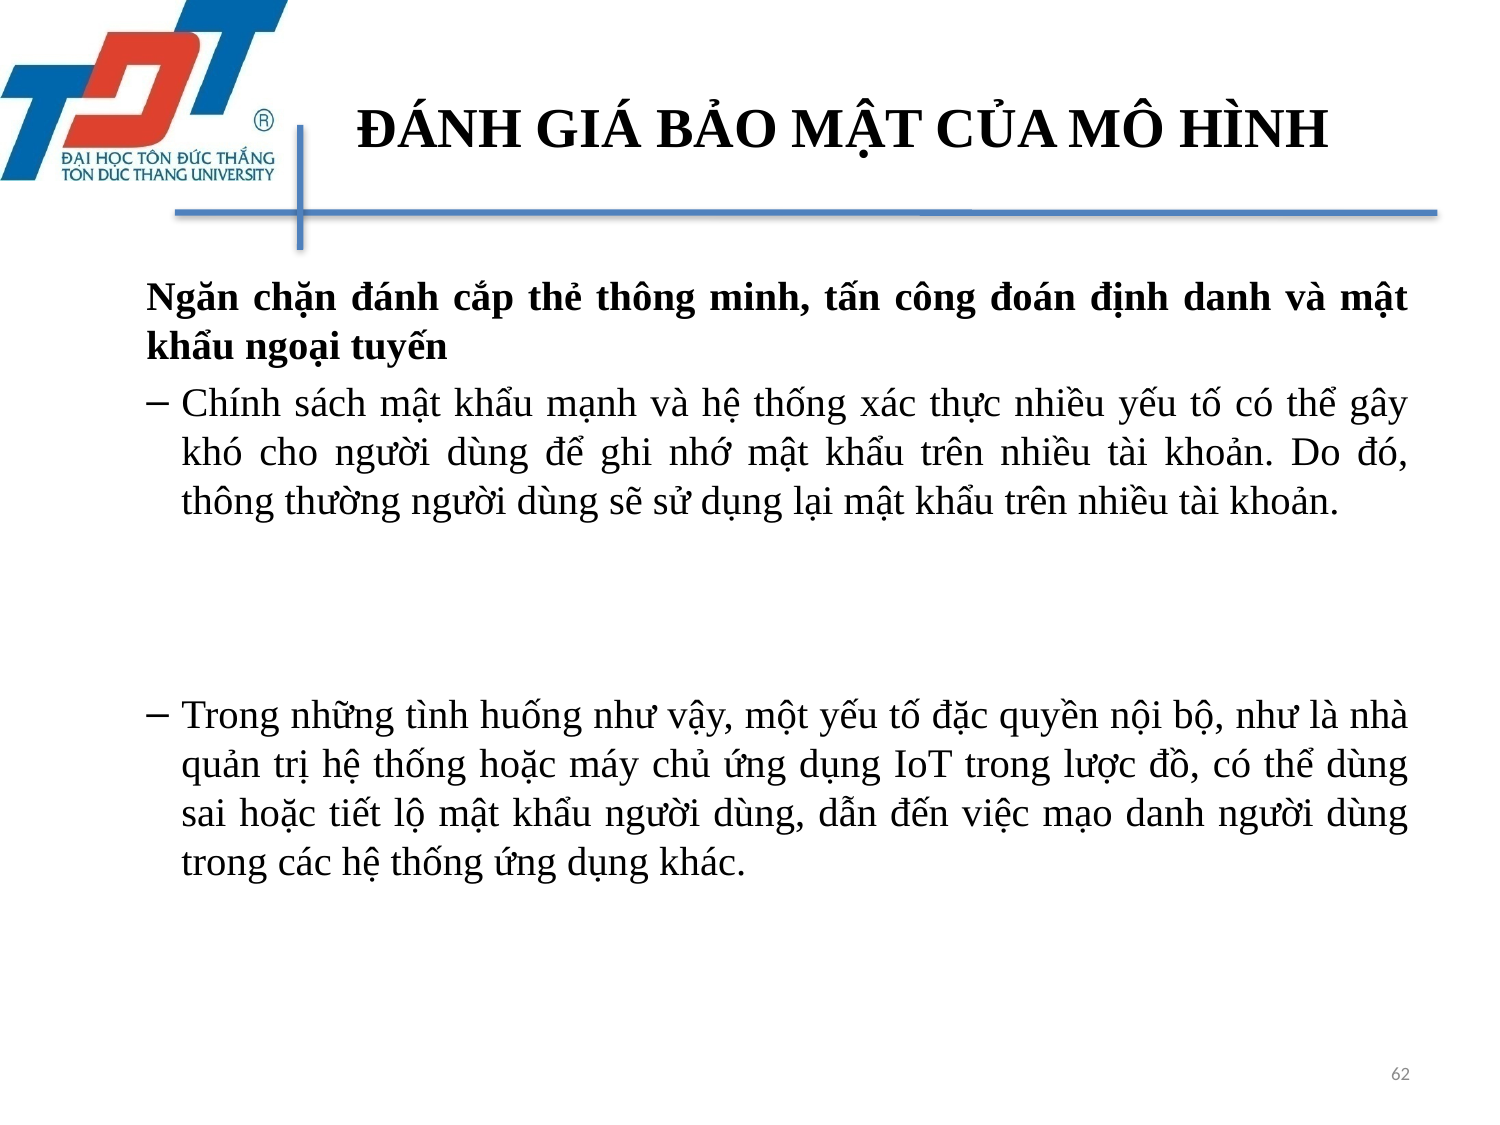

# ĐÁNH GIÁ BẢO MẬT CỦA MÔ HÌNH
Ngăn chặn đánh cắp thẻ thông minh, tấn công đoán định danh và mật khẩu ngoại tuyến
Chính sách mật khẩu mạnh và hệ thống xác thực nhiều yếu tố có thể gây khó cho người dùng để ghi nhớ mật khẩu trên nhiều tài khoản. Do đó, thông thường người dùng sẽ sử dụng lại mật khẩu trên nhiều tài khoản.

Trong những tình huống như vậy, một yếu tố đặc quyền nội bộ, như là nhà quản trị hệ thống hoặc máy chủ ứng dụng IoT trong lược đồ, có thể dùng sai hoặc tiết lộ mật khẩu người dùng, dẫn đến việc mạo danh người dùng trong các hệ thống ứng dụng khác.
62